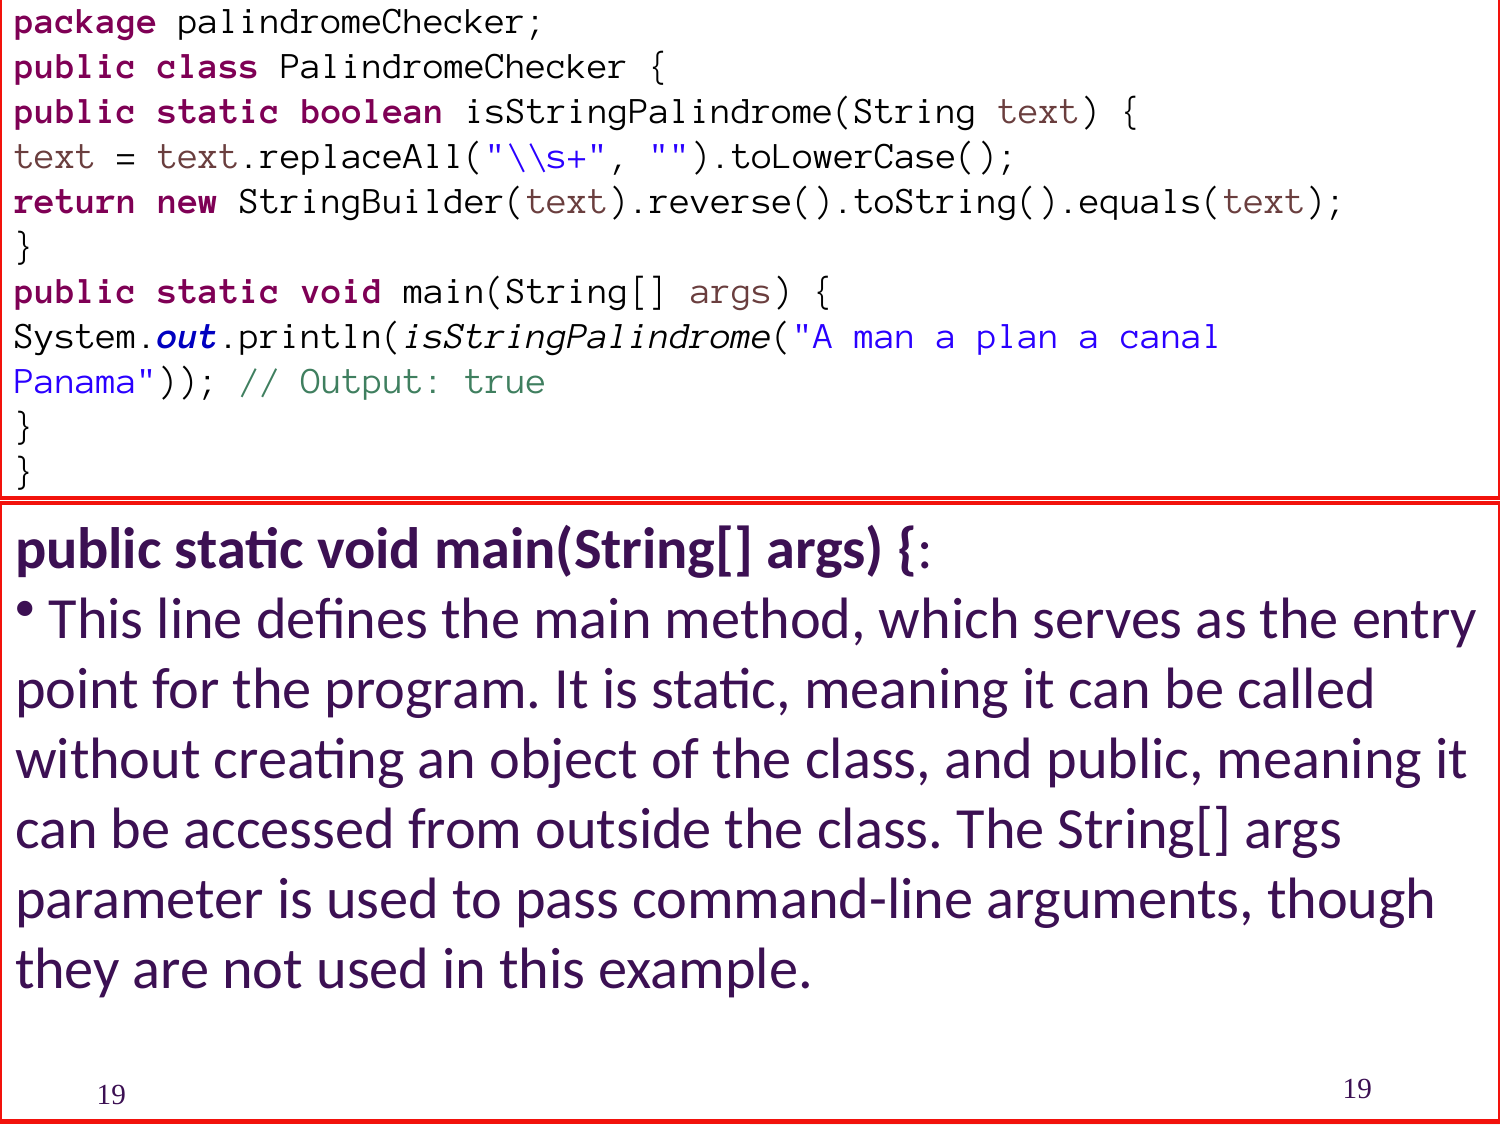

package palindromeChecker;
public class PalindromeChecker {
public static boolean isStringPalindrome(String text) {
text = text.replaceAll("\\s+", "").toLowerCase();
return new StringBuilder(text).reverse().toString().equals(text);
}
public static void main(String[] args) {
System.out.println(isStringPalindrome("A man a plan a canal Panama")); // Output: true
}
}
public static void main(String[] args) {:
 This line defines the main method, which serves as the entry point for the program. It is static, meaning it can be called without creating an object of the class, and public, meaning it can be accessed from outside the class. The String[] args parameter is used to pass command-line arguments, though they are not used in this example.
19
19